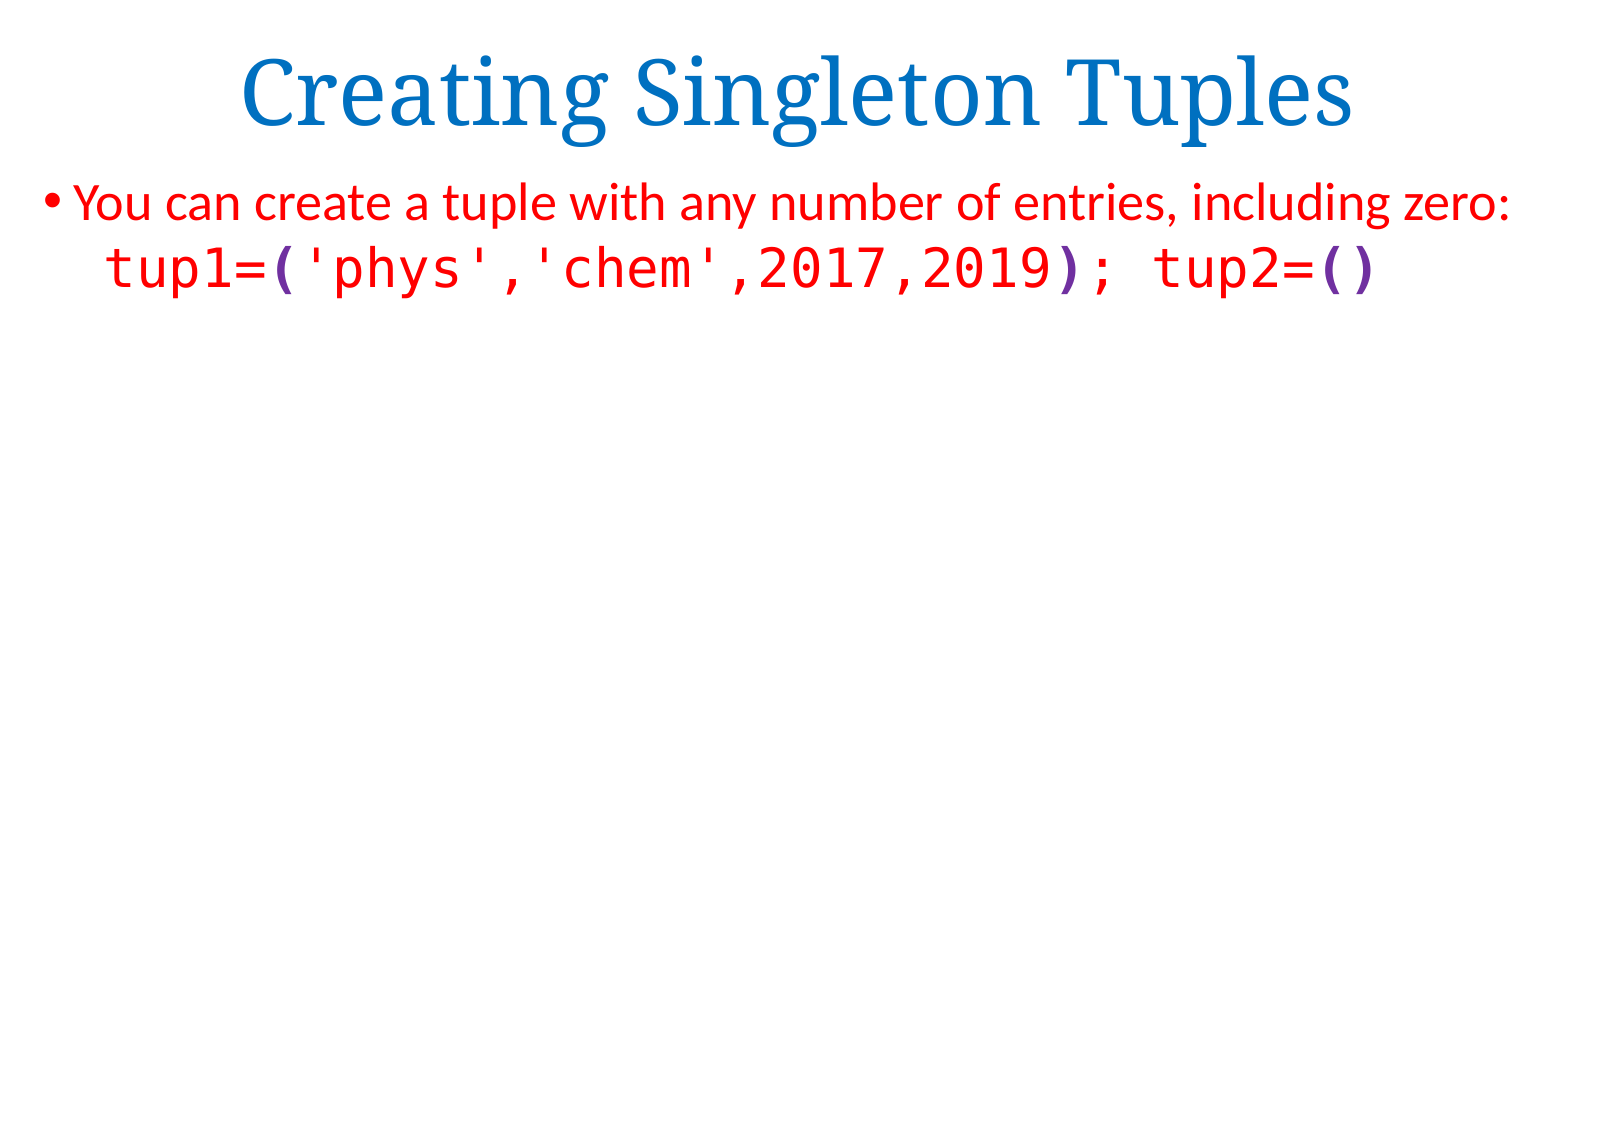

# Creating Singleton Tuples
You can create a tuple with any number of entries, including zero:
tup1=('phys','chem',2017,2019); tup2=()